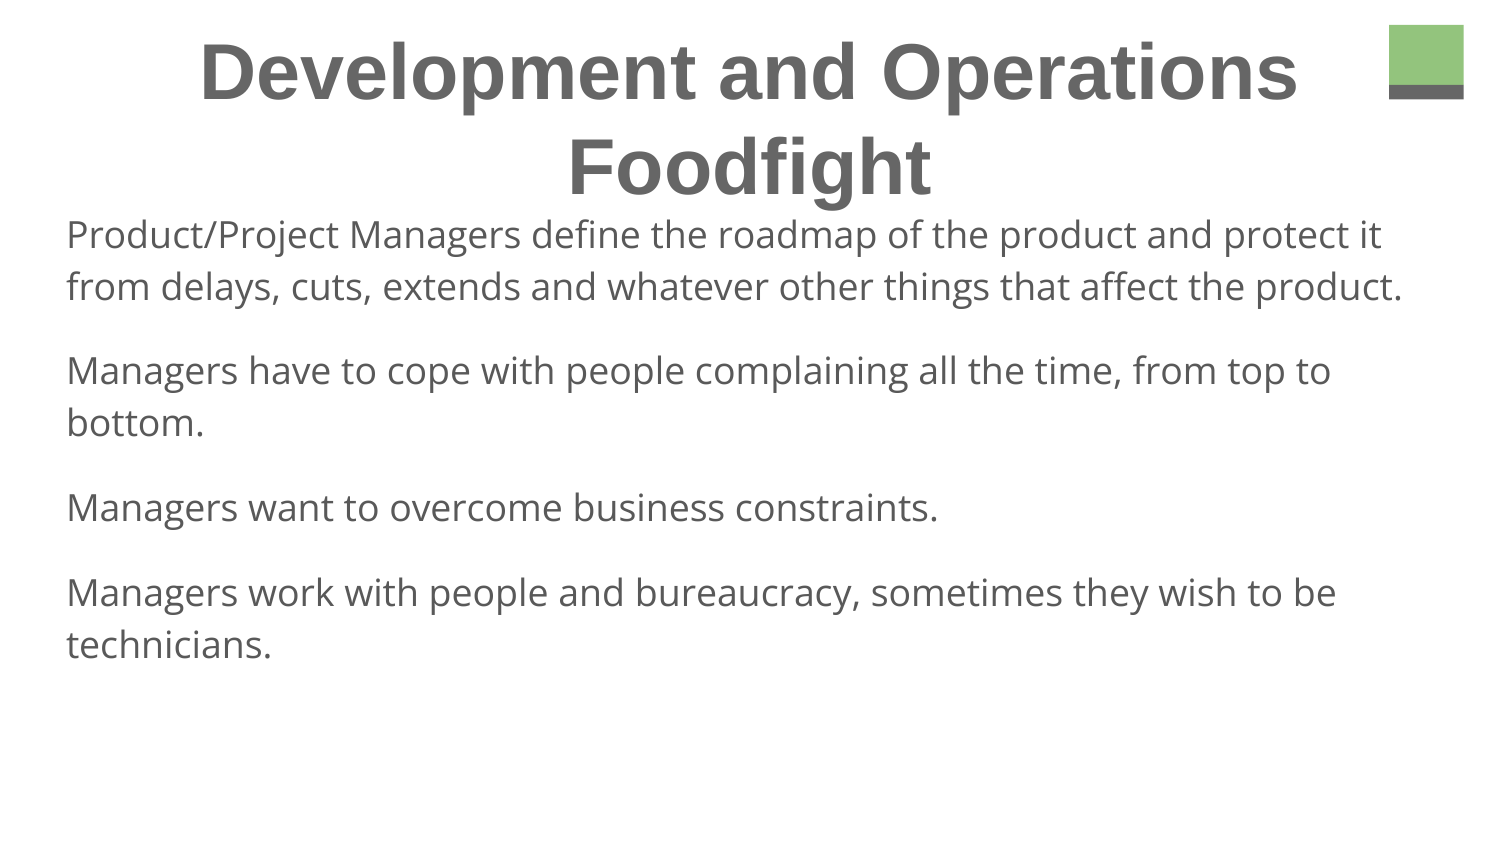

# Development and Operations Foodfight

Product/Project Managers define the roadmap of the product and protect it from delays, cuts, extends and whatever other things that affect the product.
Managers have to cope with people complaining all the time, from top to bottom.
Managers want to overcome business constraints.
Managers work with people and bureaucracy, sometimes they wish to be technicians.